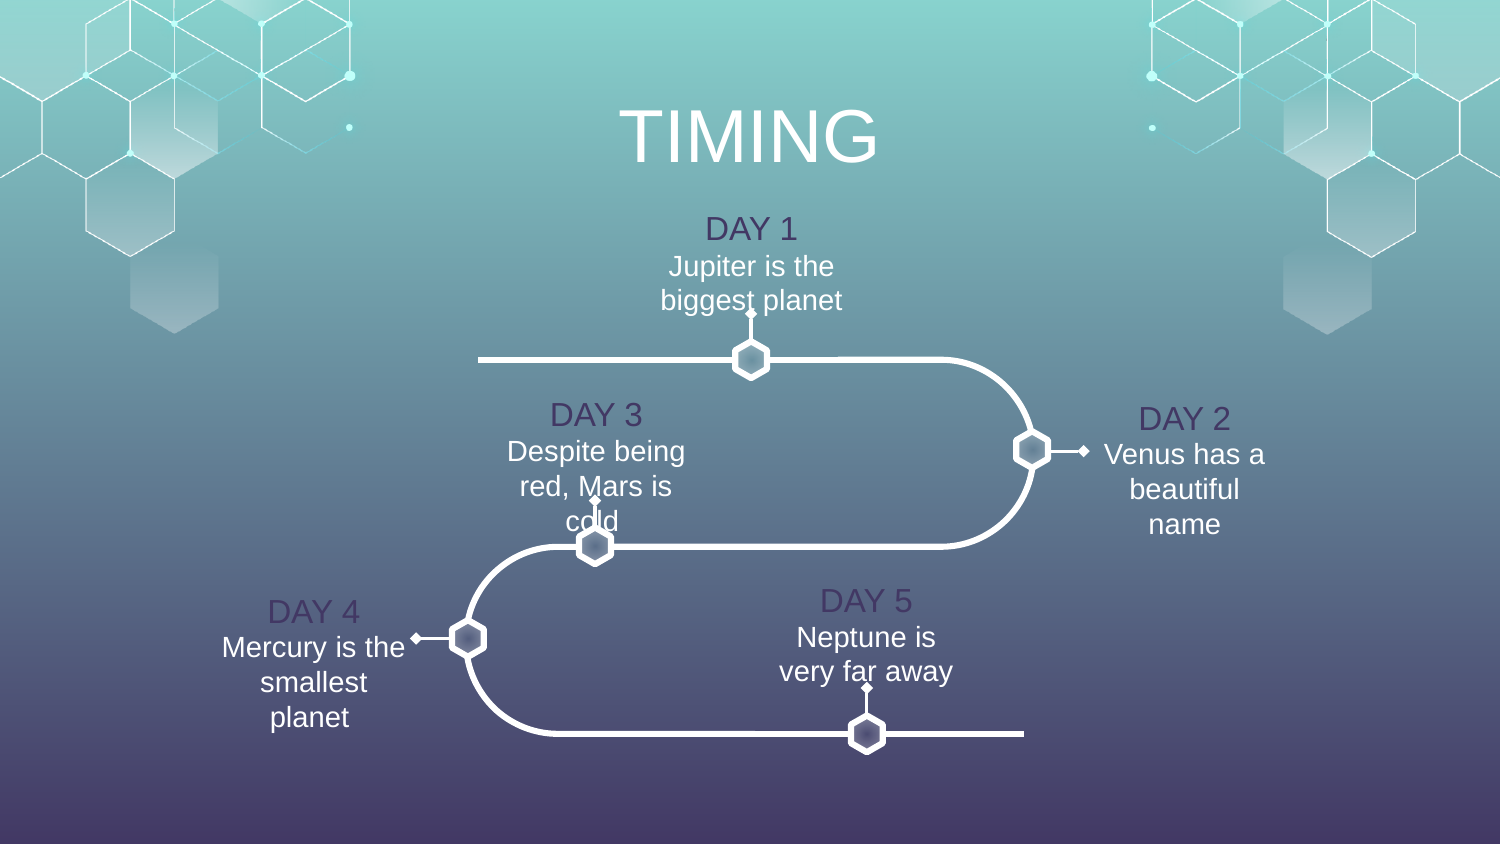

# TIMING
DAY 1
Jupiter is the biggest planet

DAY 3
DAY 2
Despite being red, Mars is cold
Venus has a beautiful name

DAY 5
DAY 4
Neptune is very far away
Mercury is the smallest planet